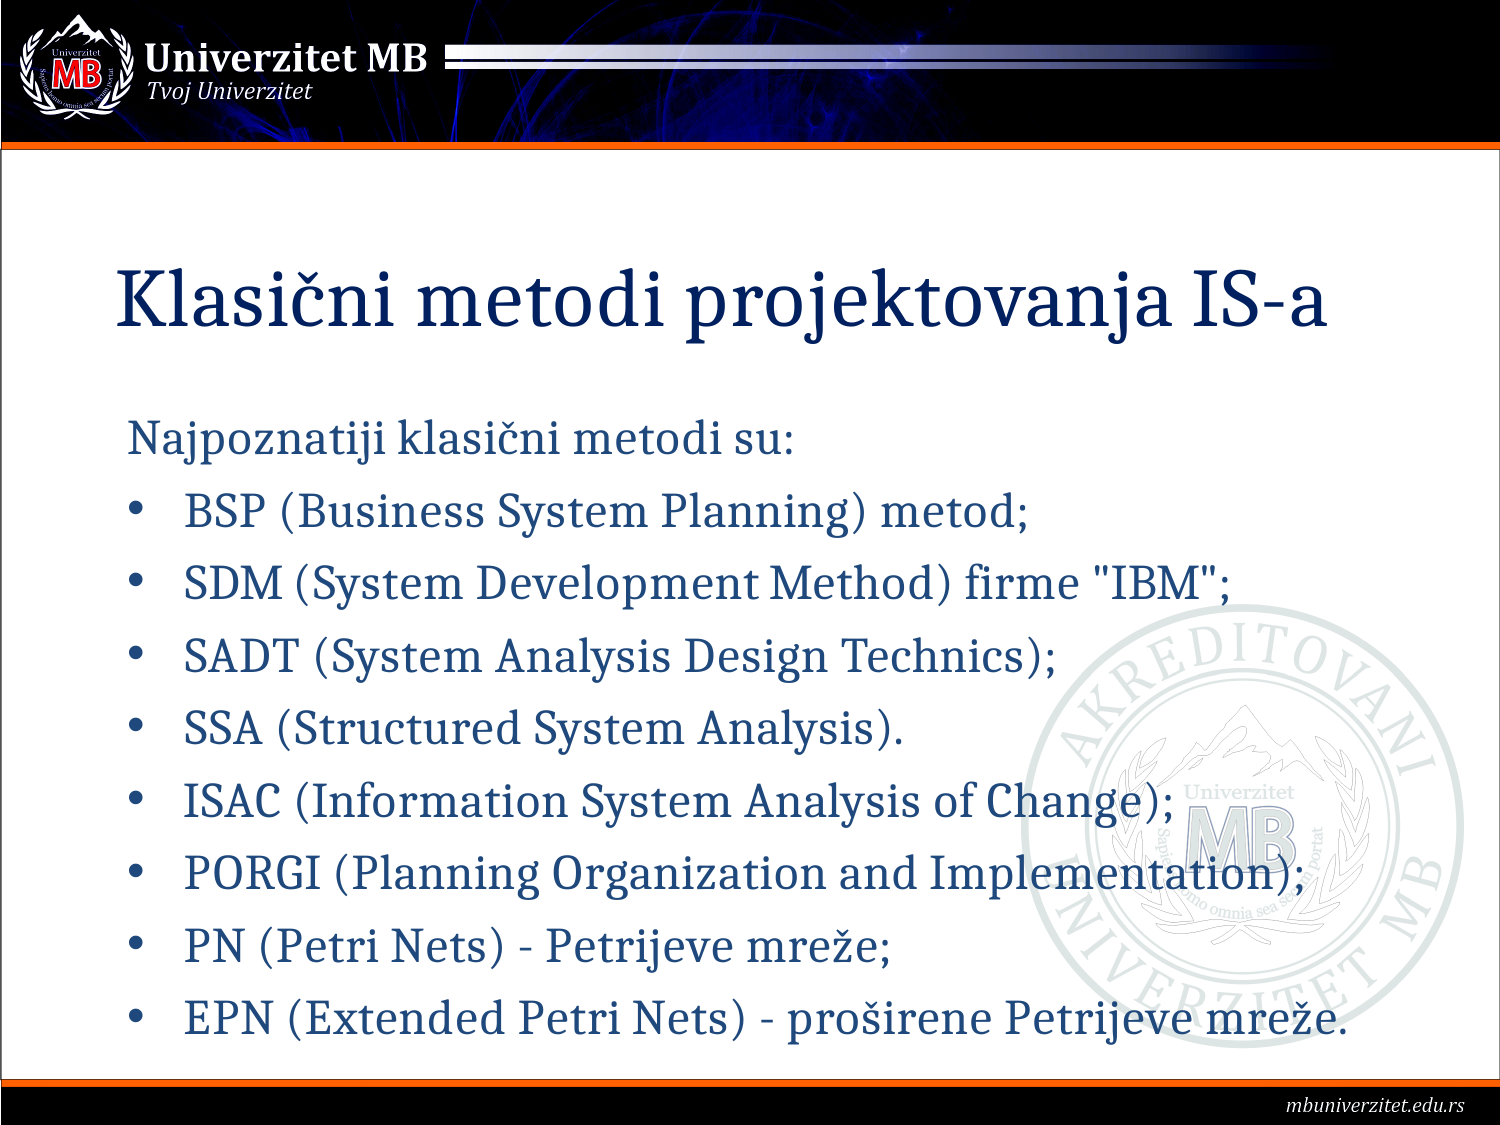

# Klasični metodi projektovanja IS-a
Najpoznatiji klasični metodi su:
BSP (Business System Planning) metod;
SDM (System Development Method) firme "IBM";
SADT (System Analysis Design Technics);
SSA (Structured System Analysis).
ISAC (Information System Analysis of Change);
PORGI (Planning Organization and Implementation);
PN (Petri Nets) - Petrijeve mreže;
EPN (Extended Petri Nets) - proširene Petrijeve mreže.